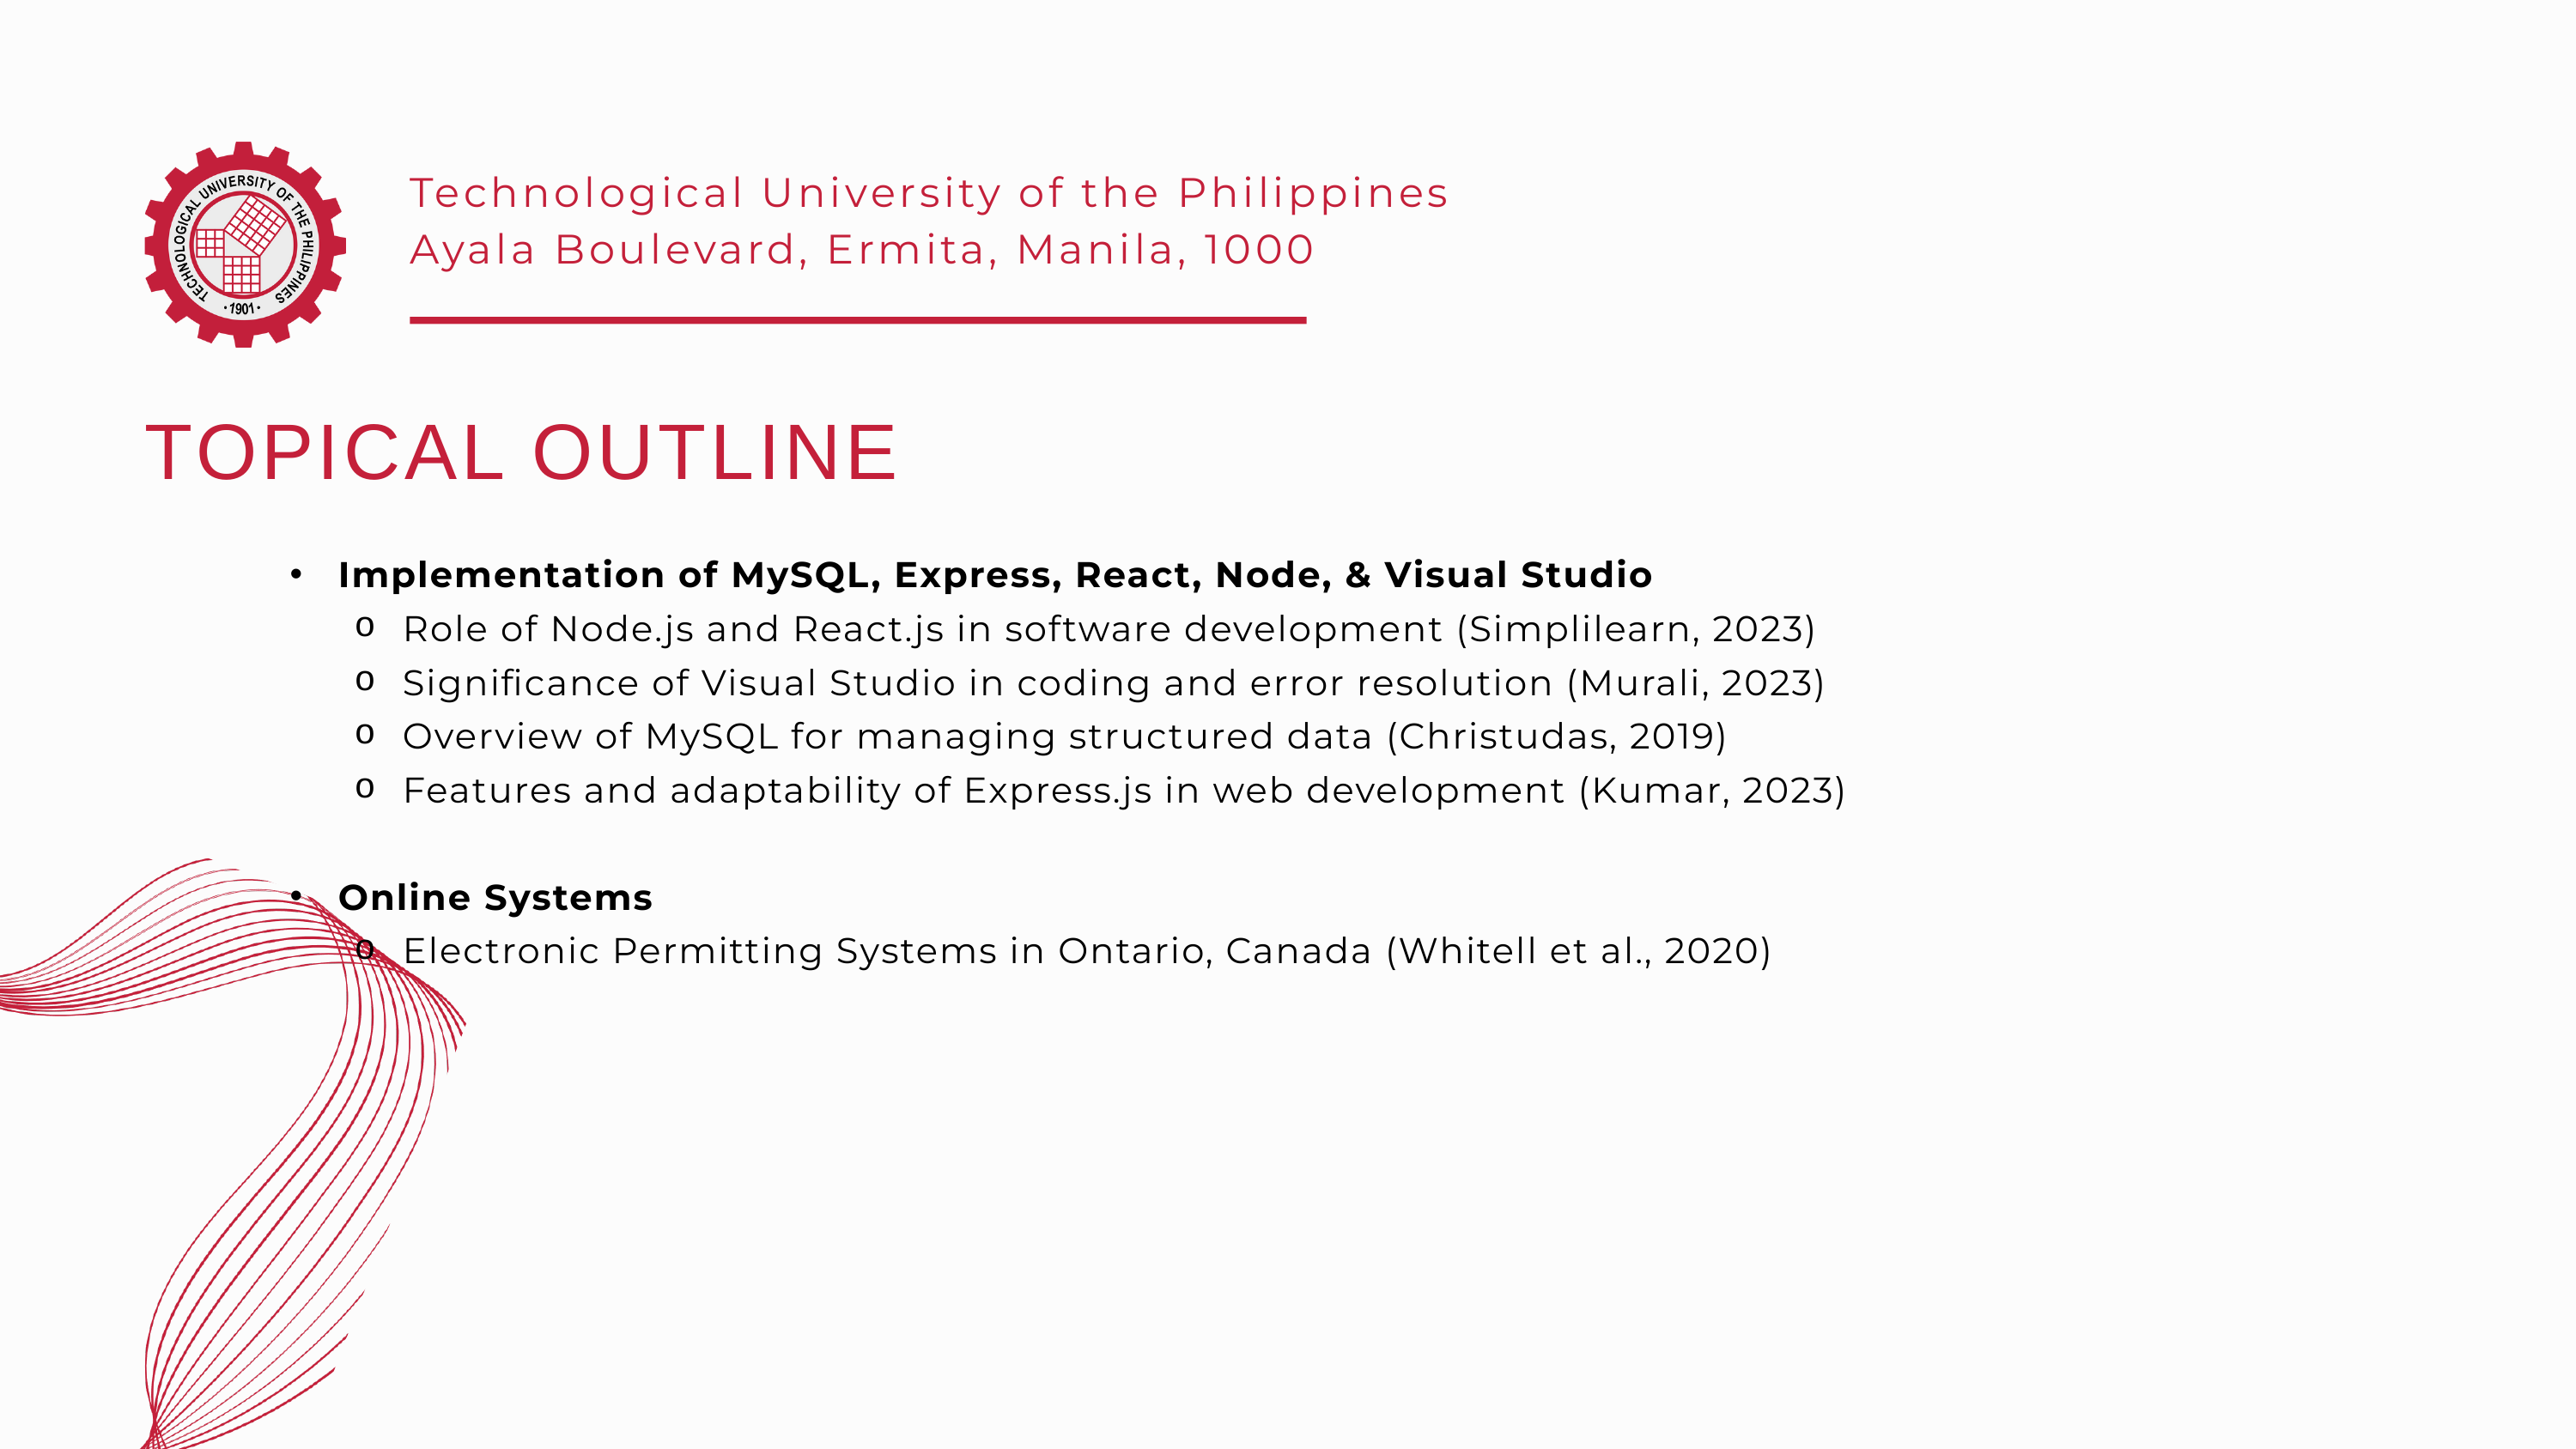

Technological University of the Philippines
Ayala Boulevard, Ermita, Manila, 1000

TOPICAL OUTLINE
Implementation of MySQL, Express, React, Node, & Visual Studio
Role of Node.js and React.js in software development (Simplilearn, 2023)
Significance of Visual Studio in coding and error resolution (Murali, 2023)
Overview of MySQL for managing structured data (Christudas, 2019)
Features and adaptability of Express.js in web development (Kumar, 2023)

Online Systems
Electronic Permitting Systems in Ontario, Canada (Whitell et al., 2020)